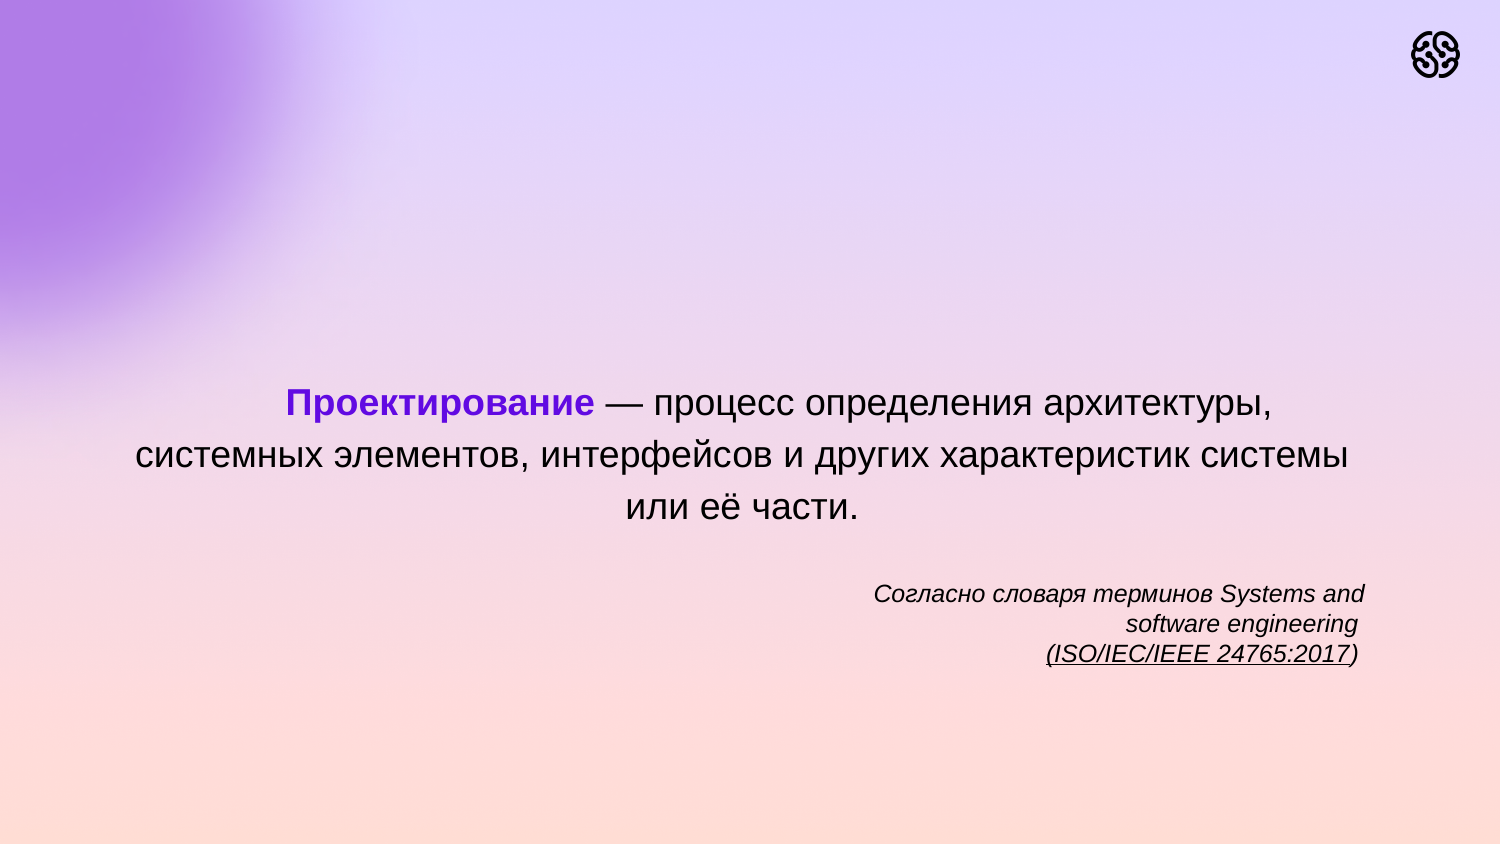

# Проектирование — процесс определения архитектуры, системных элементов, интерфейсов и других характеристик системы или её части.
Согласно словаря терминов Systems and software engineering
(ISO/IEC/IEEE 24765:2017)